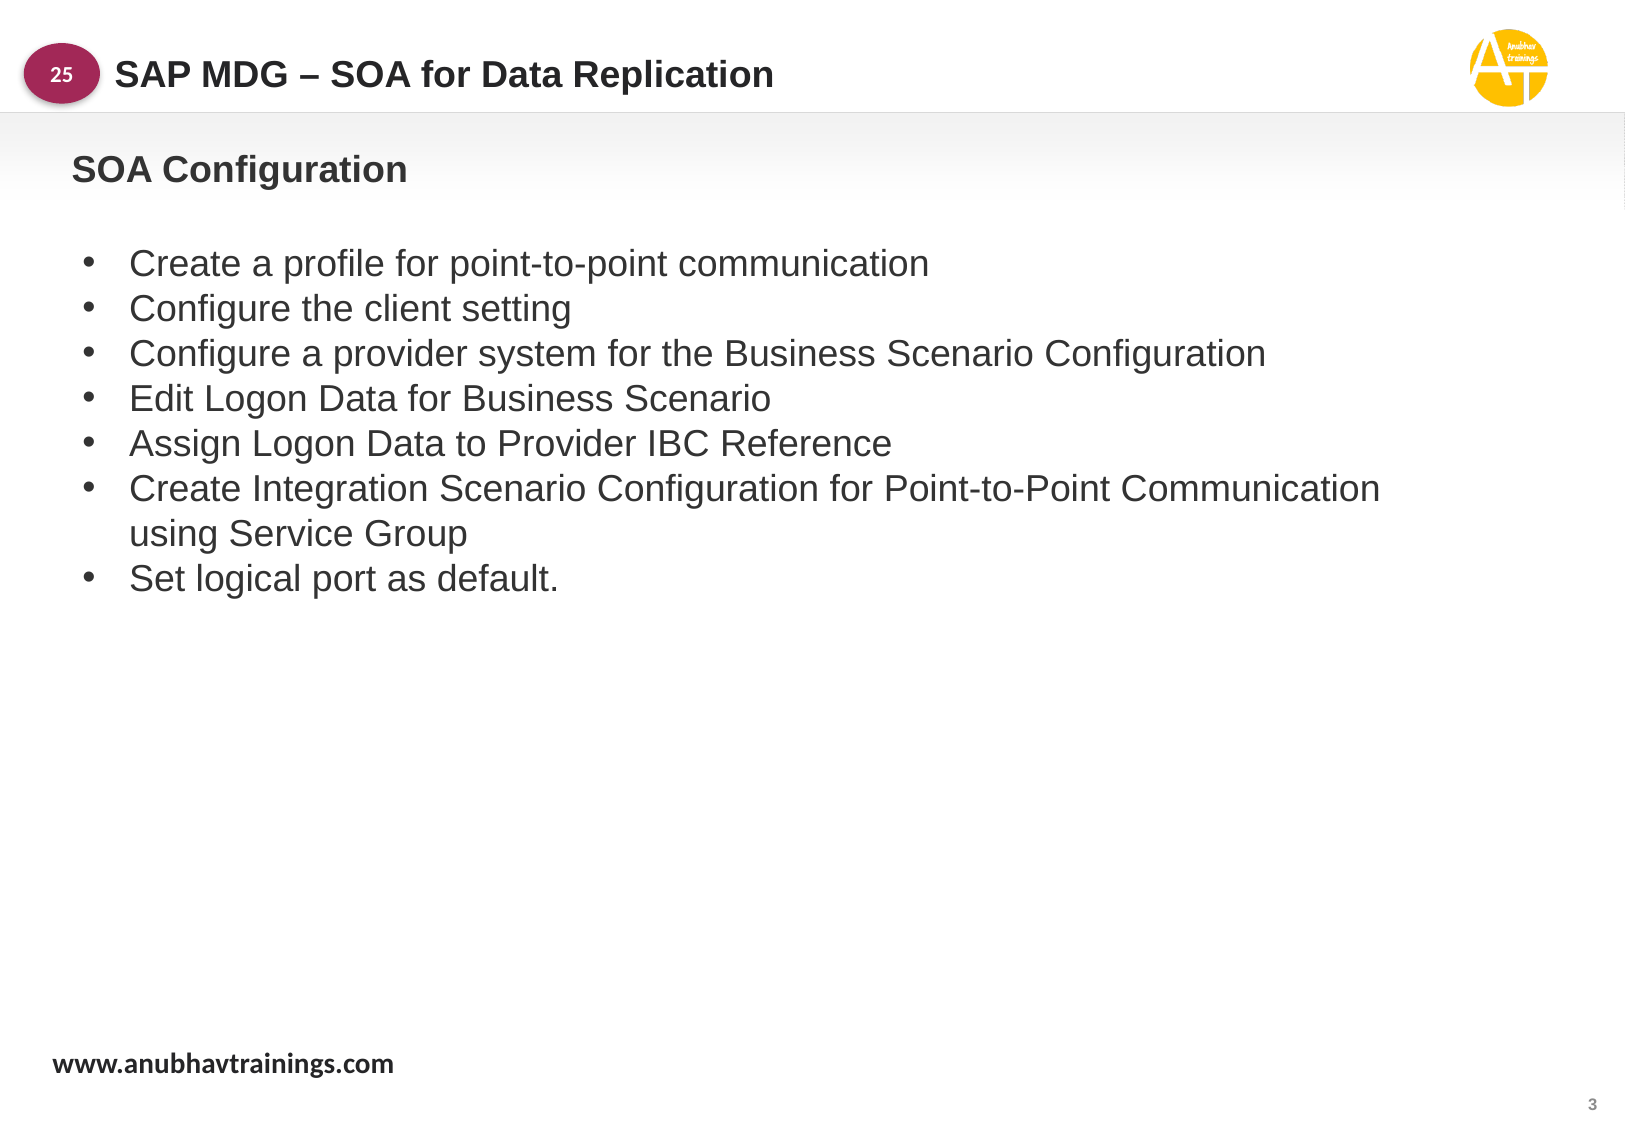

SAP MDG – SOA for Data Replication
25
SOA Configuration
Create a profile for point-to-point communication
Configure the client setting
Configure a provider system for the Business Scenario Configuration
Edit Logon Data for Business Scenario
Assign Logon Data to Provider IBC Reference
Create Integration Scenario Configuration for Point-to-Point Communication using Service Group
Set logical port as default.